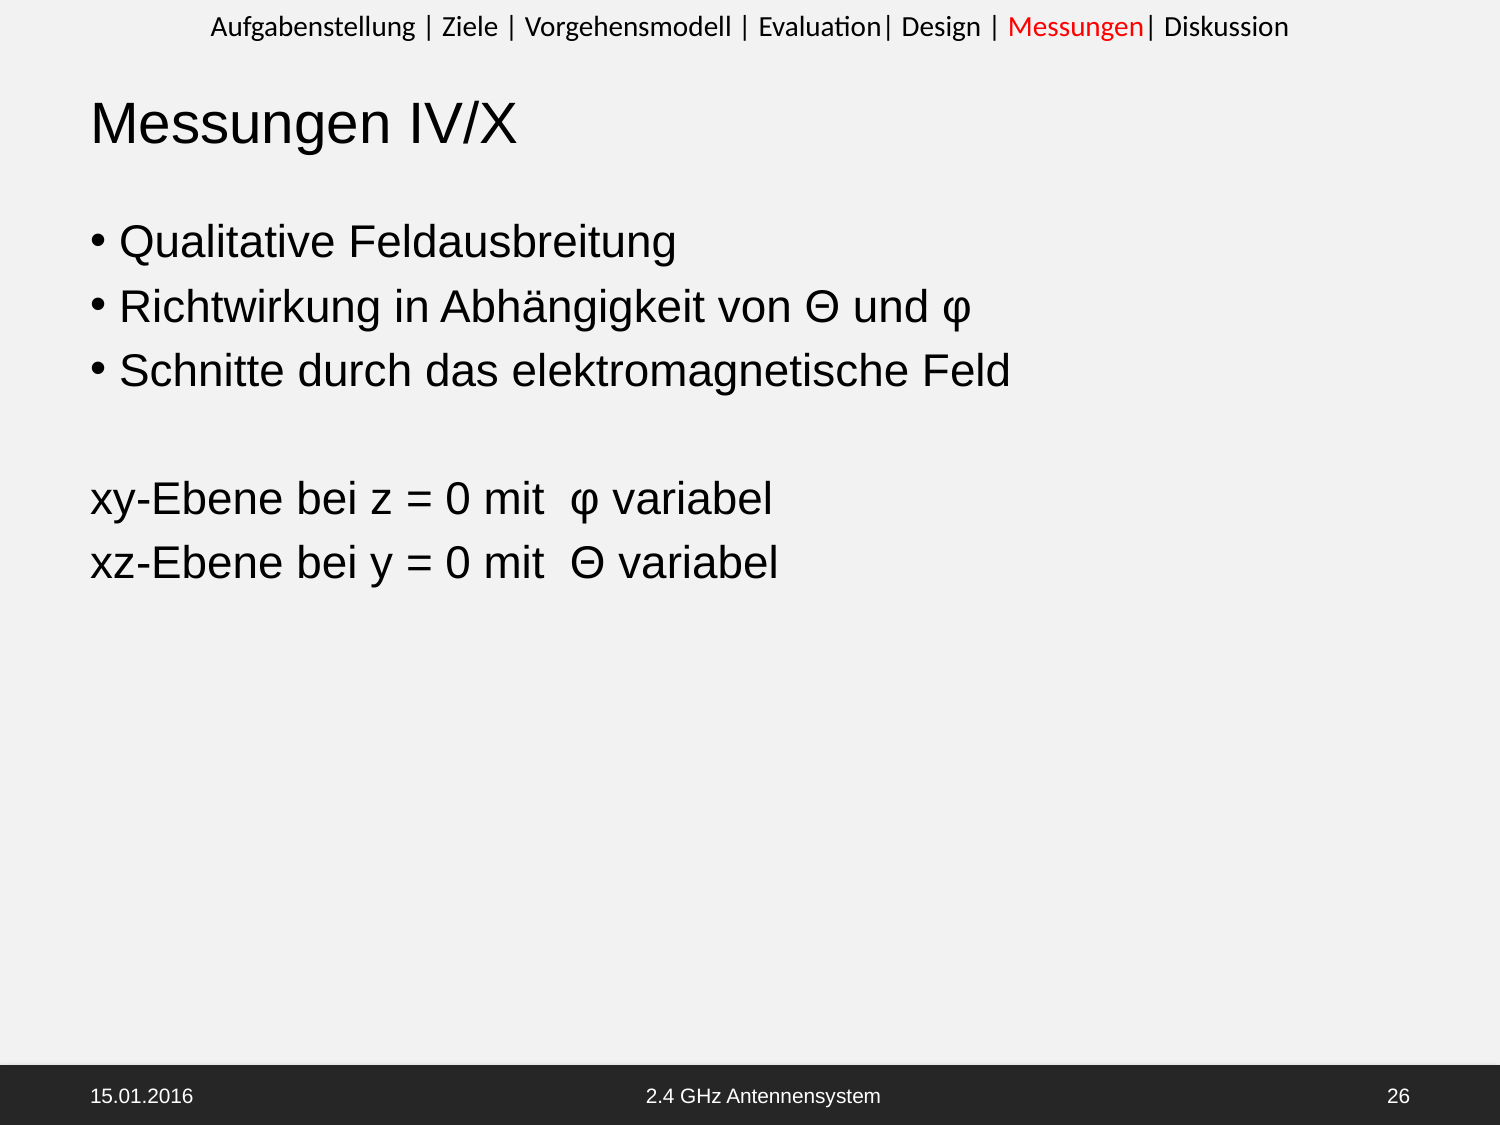

Aufgabenstellung | Ziele | Vorgehensmodell | Evaluation| Design | Messungen| Diskussion
# Messungen IV/X
Qualitative Feldausbreitung
Richtwirkung in Abhängigkeit von Θ und φ
Schnitte durch das elektromagnetische Feld

xy-Ebene bei z = 0 mit  φ variabel
xz-Ebene bei y = 0 mit  Θ variabel

15.01.2016
2.4 GHz Antennensystem
26